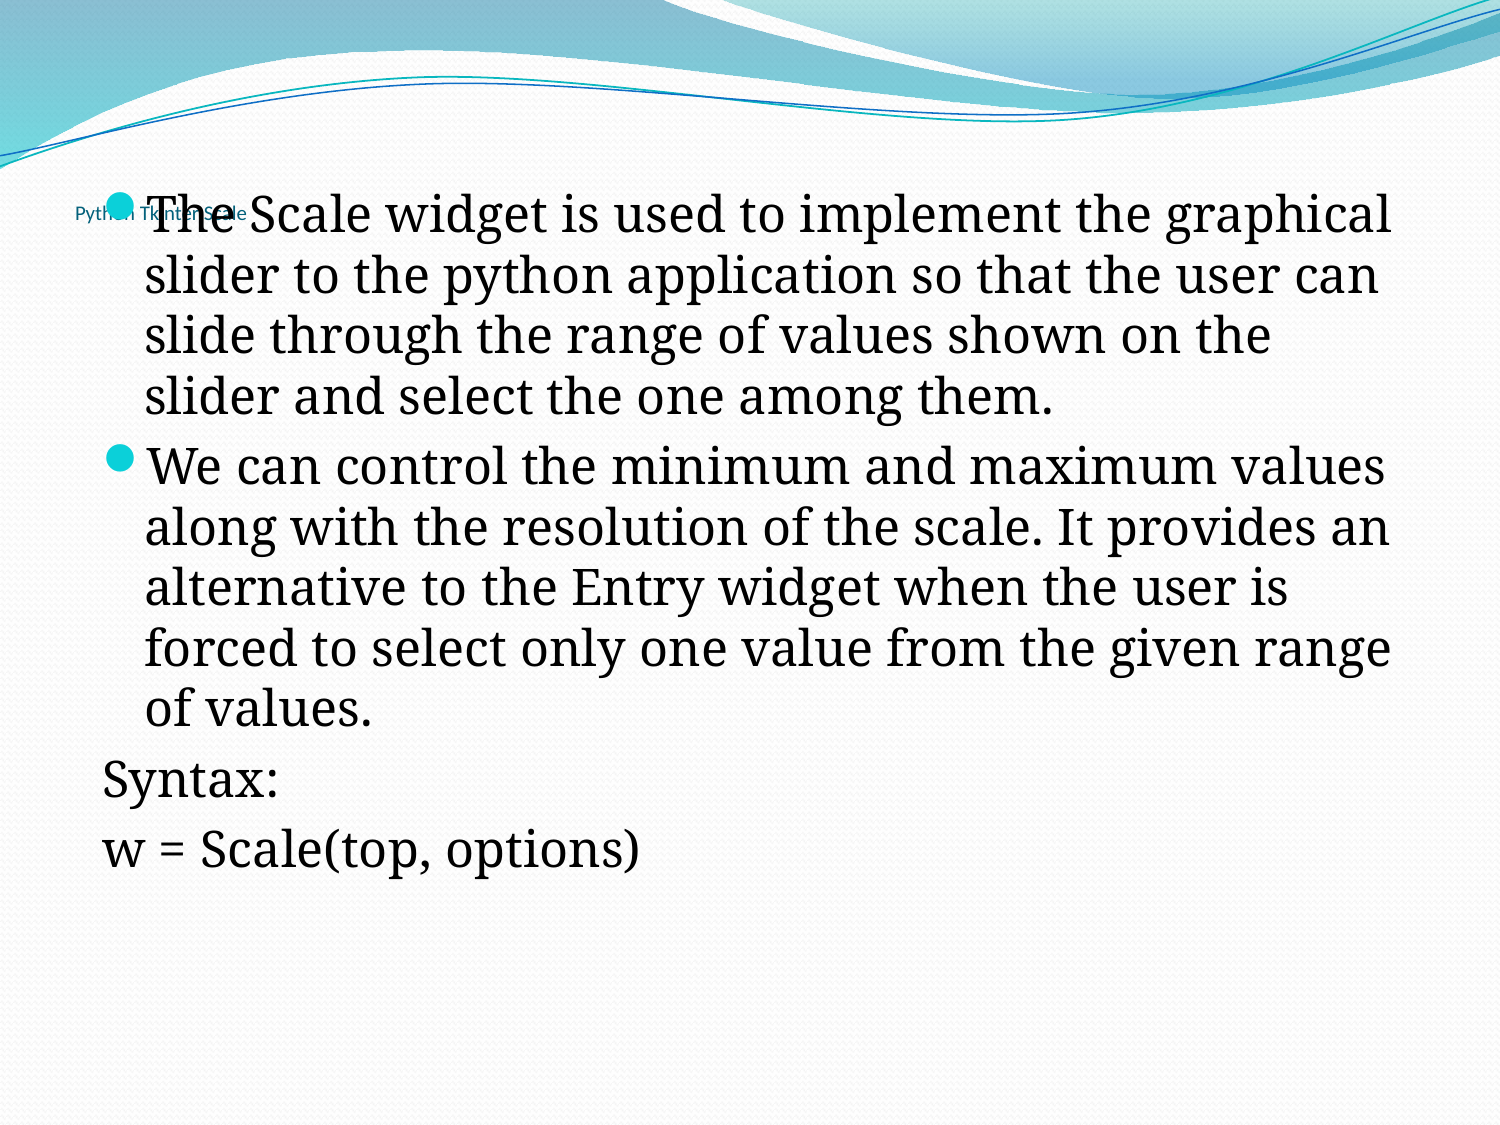

# Python Tkinter Scale
The Scale widget is used to implement the graphical slider to the python application so that the user can slide through the range of values shown on the slider and select the one among them.
We can control the minimum and maximum values along with the resolution of the scale. It provides an alternative to the Entry widget when the user is forced to select only one value from the given range of values.
Syntax:
w = Scale(top, options)